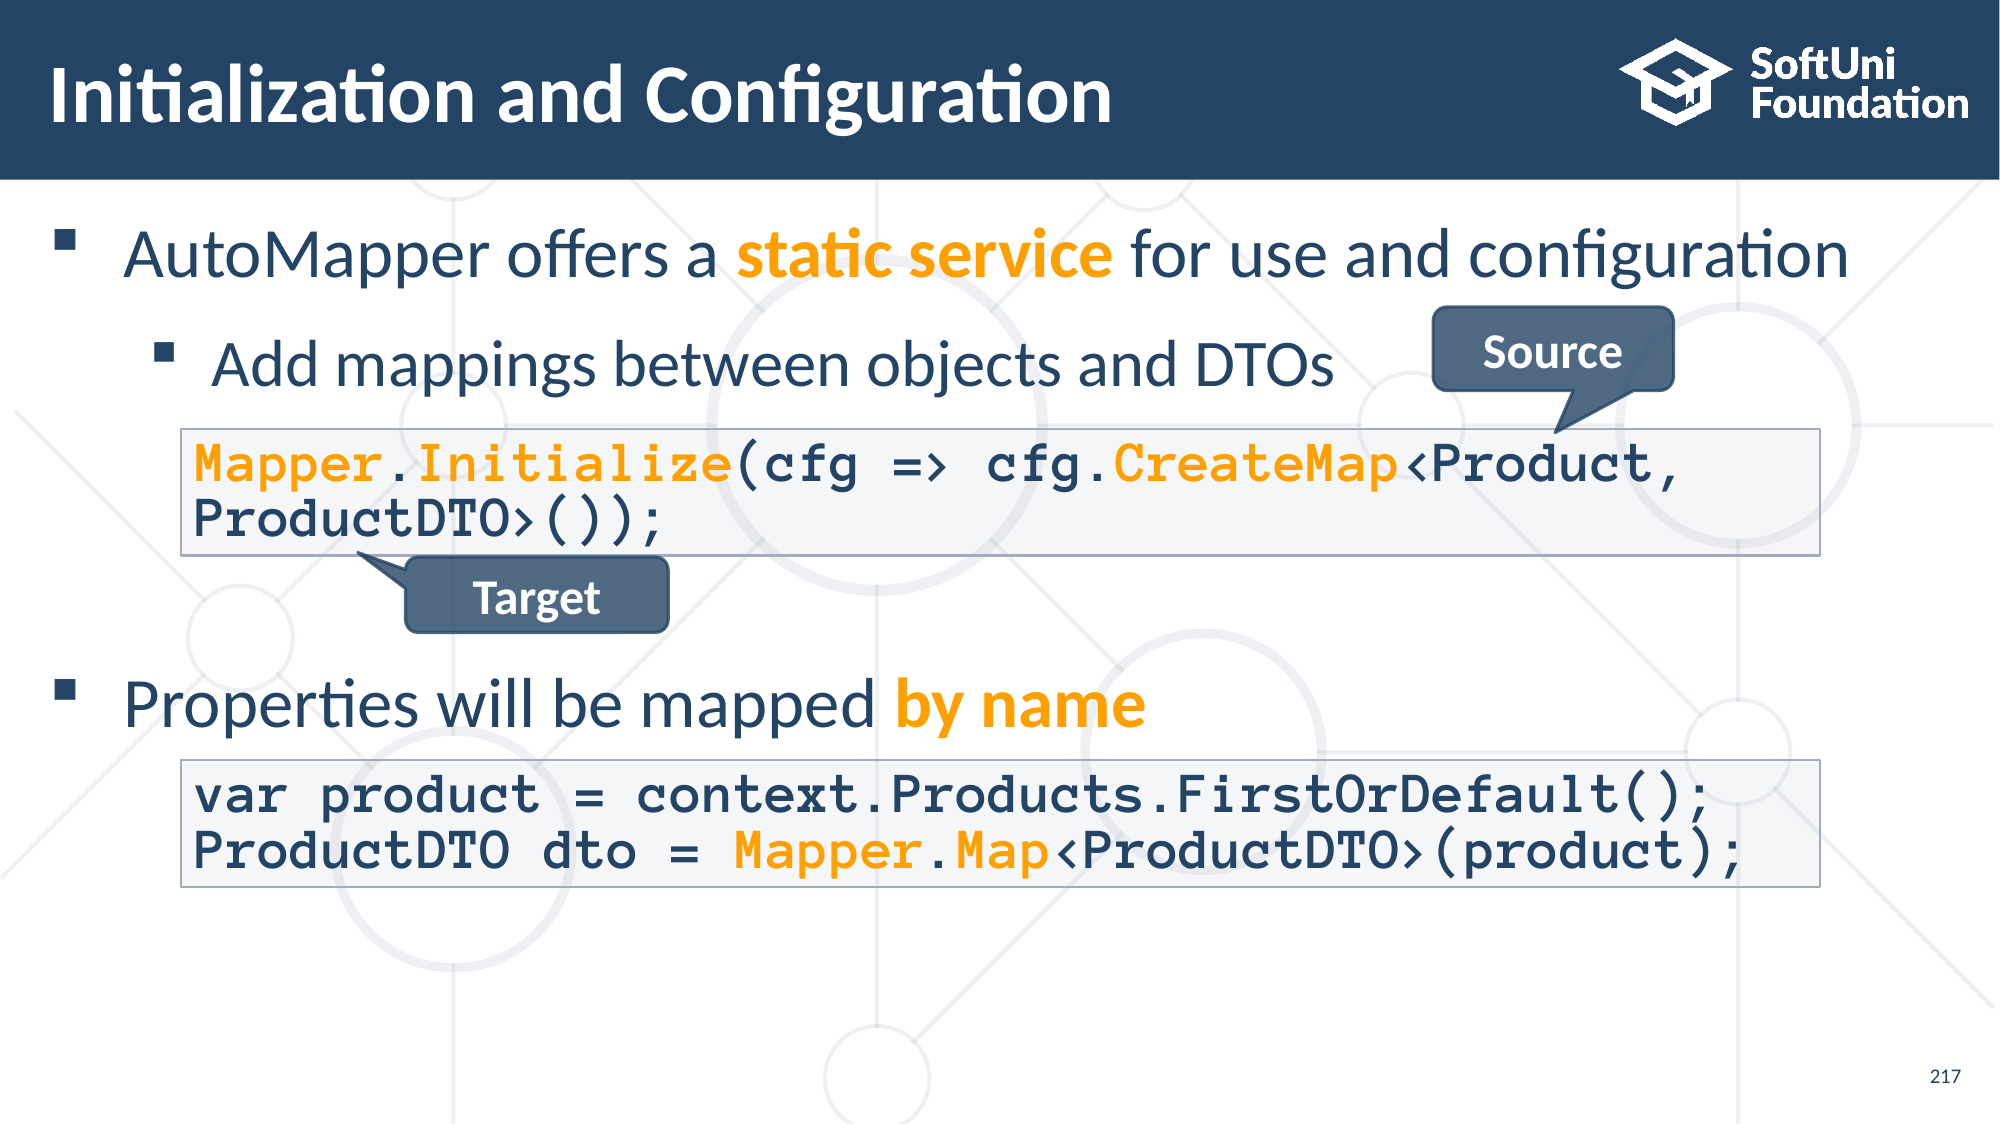

# Initialization and Configuration
AutoMapper offers a static service for use and configuration
Add mappings between objects and DTOs

Properties will be mapped by name
Source
Mapper.Initialize(cfg => cfg.CreateMap<Product, ProductDTO>());
Target
var product = context.Products.FirstOrDefault();
ProductDTO dto = Mapper.Map<ProductDTO>(product);
217